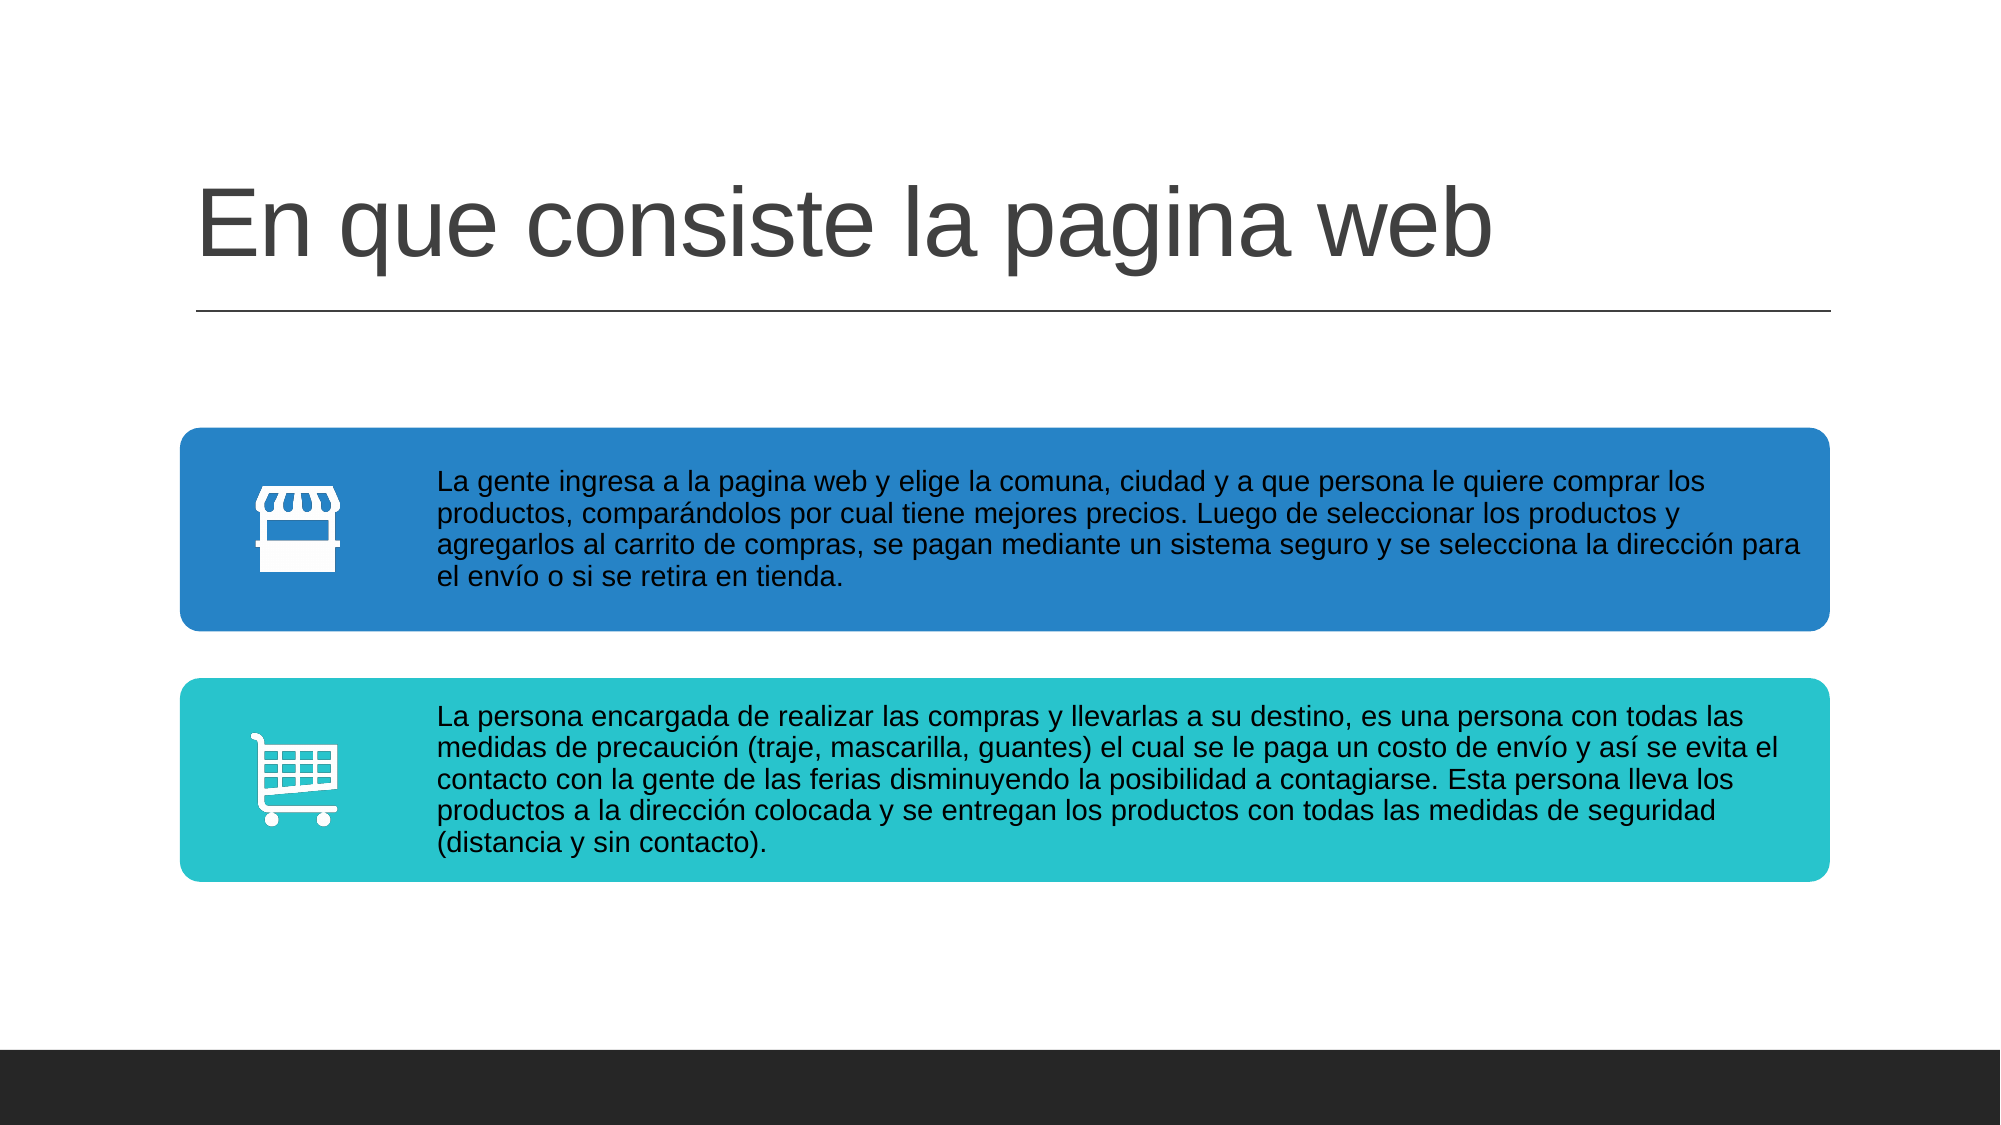

# En que consiste la pagina web
La gente ingresa a la pagina web y elige la comuna, ciudad y a que persona le quiere comprar los productos, comparándolos por cual tiene mejores precios. Luego de seleccionar los productos y agregarlos al carrito de compras, se pagan mediante un sistema seguro y se selecciona la dirección para el envío o si se retira en tienda.
La persona encargada de realizar las compras y llevarlas a su destino, es una persona con todas las medidas de precaución (traje, mascarilla, guantes) el cual se le paga un costo de envío y así se evita el contacto con la gente de las ferias disminuyendo la posibilidad a contagiarse. Esta persona lleva los productos a la dirección colocada y se entregan los productos con todas las medidas de seguridad (distancia y sin contacto).